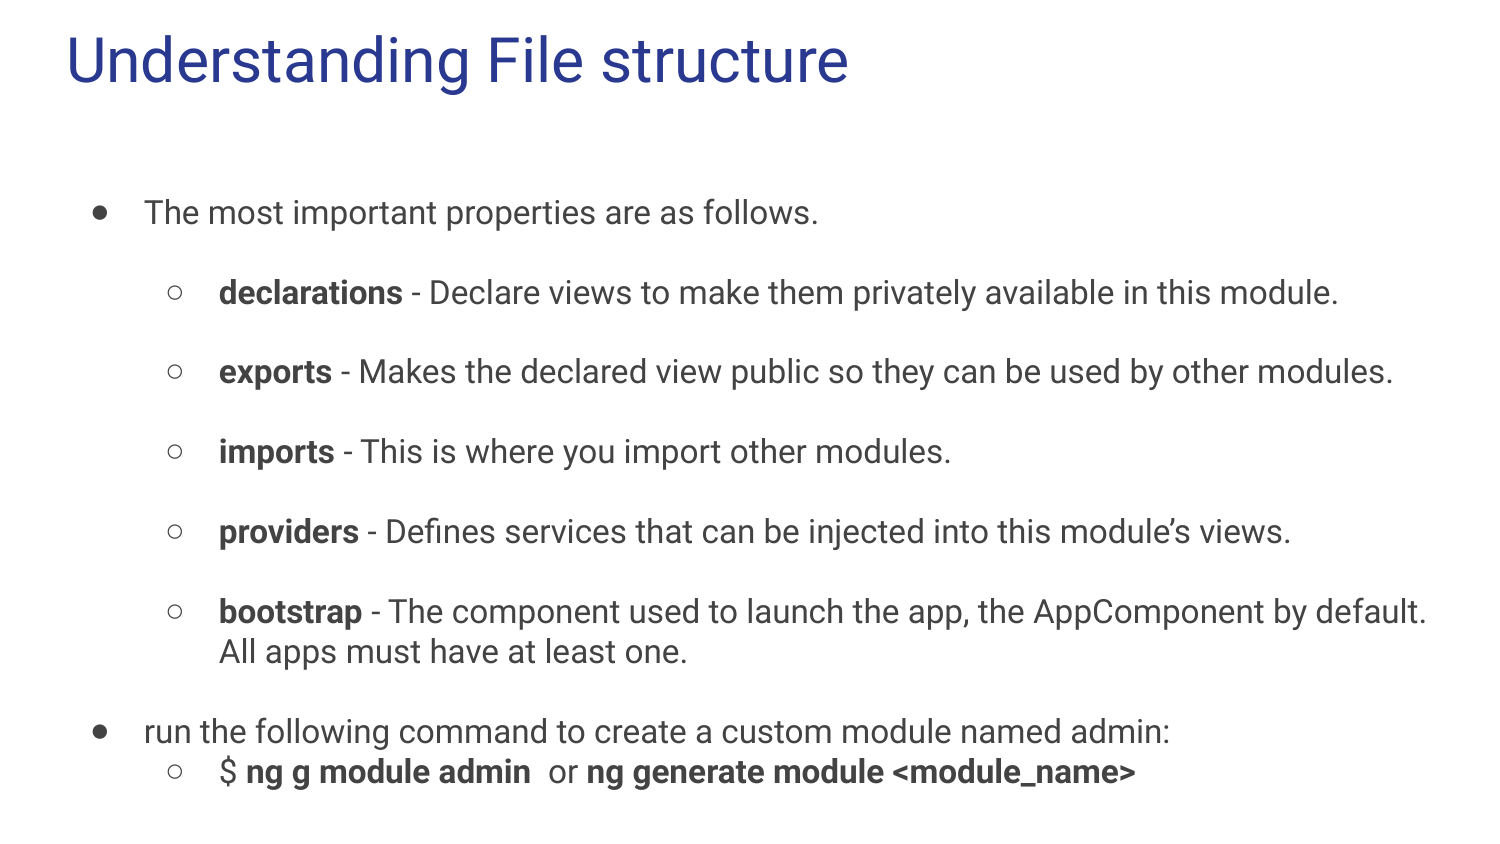

# Understanding File structure

The most important properties are as follows.

declarations - Declare views to make them privately available in this module.

exports - Makes the declared view public so they can be used by other modules.

imports - This is where you import other modules.

providers - Defines services that can be injected into this module’s views.

bootstrap - The component used to launch the app, the AppComponent by default. All apps must have at least one.

run the following command to create a custom module named admin:
$ ng g module admin  or ng generate module <module_name>